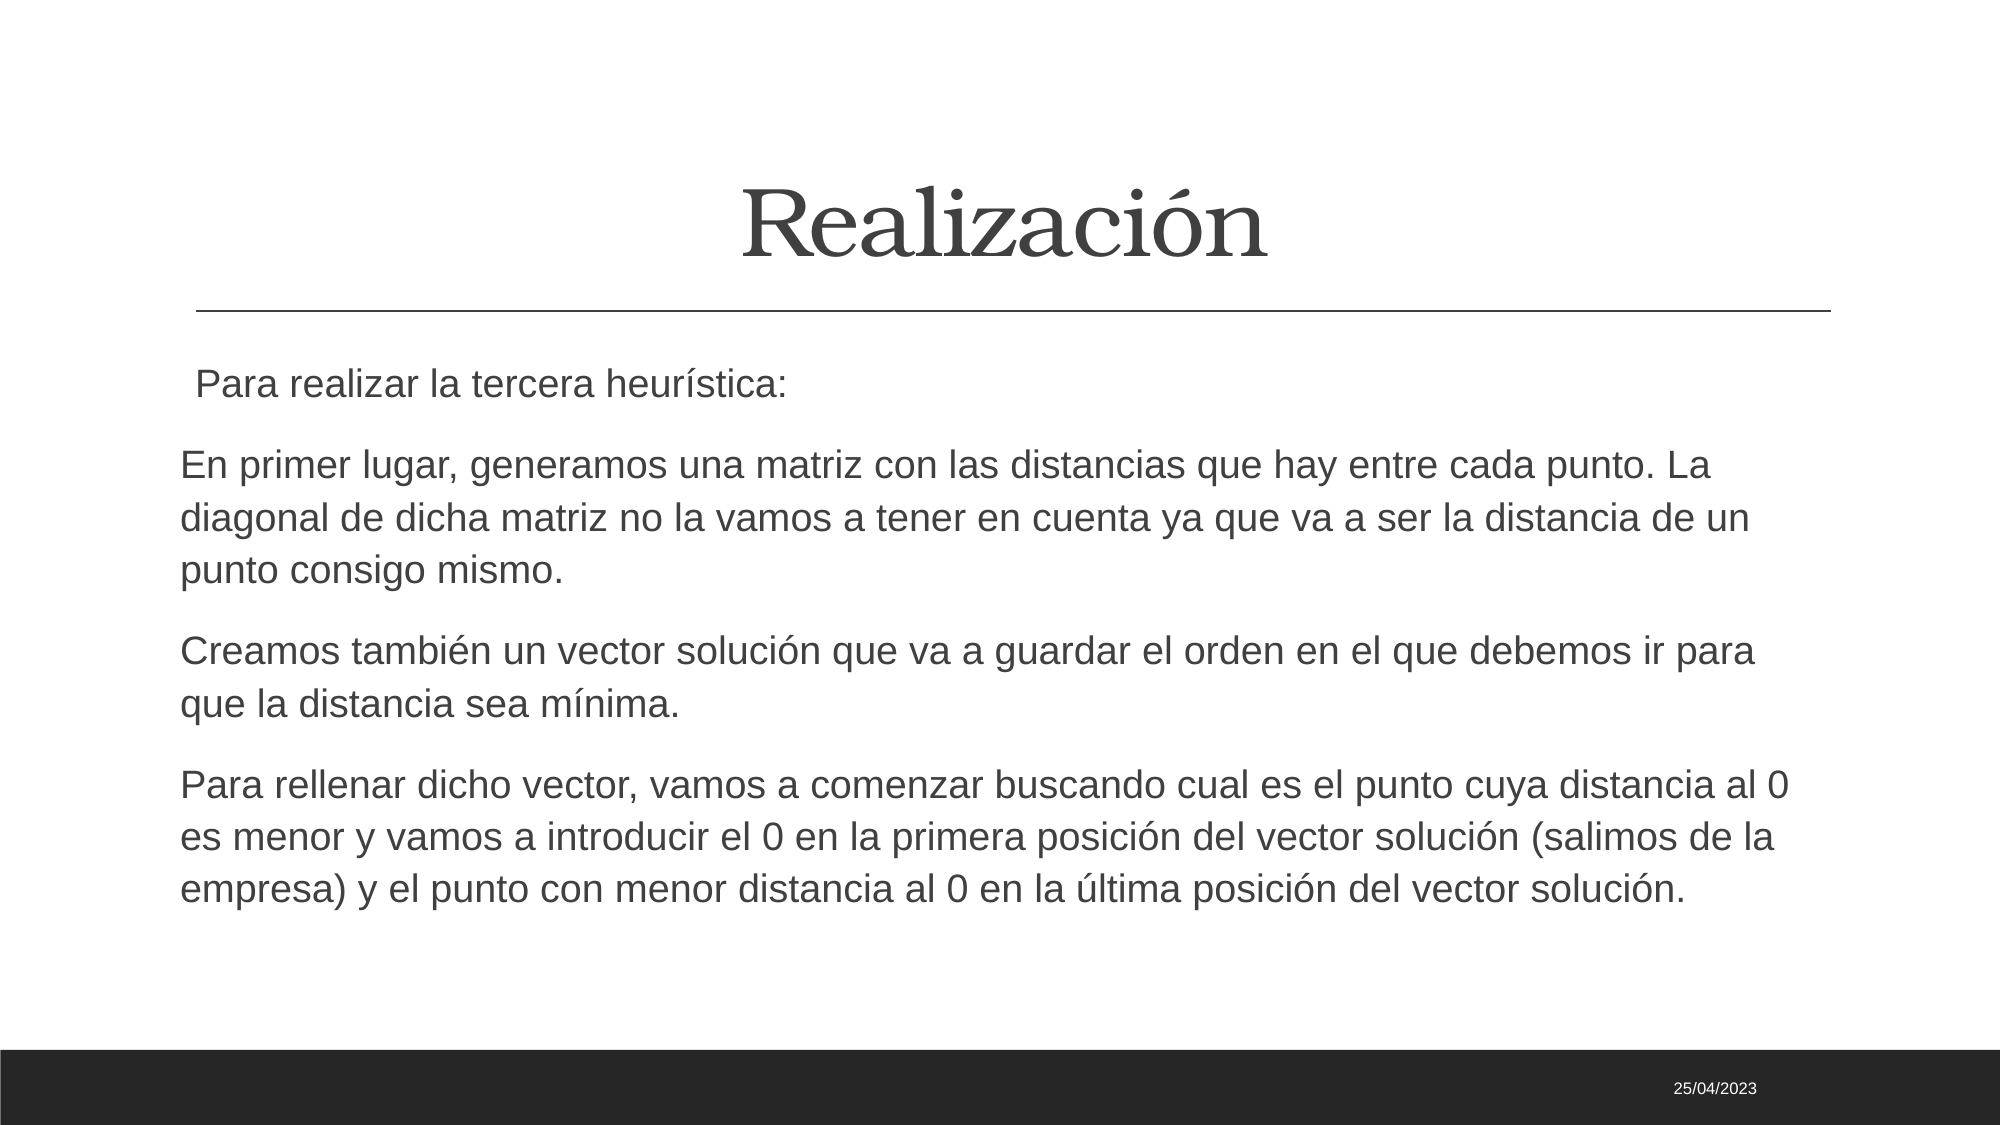

# Realización
Para realizar la tercera heurística:
En primer lugar, generamos una matriz con las distancias que hay entre cada punto. La diagonal de dicha matriz no la vamos a tener en cuenta ya que va a ser la distancia de un punto consigo mismo.
Creamos también un vector solución que va a guardar el orden en el que debemos ir para que la distancia sea mínima.
Para rellenar dicho vector, vamos a comenzar buscando cual es el punto cuya distancia al 0 es menor y vamos a introducir el 0 en la primera posición del vector solución (salimos de la empresa) y el punto con menor distancia al 0 en la última posición del vector solución.

25/04/2023